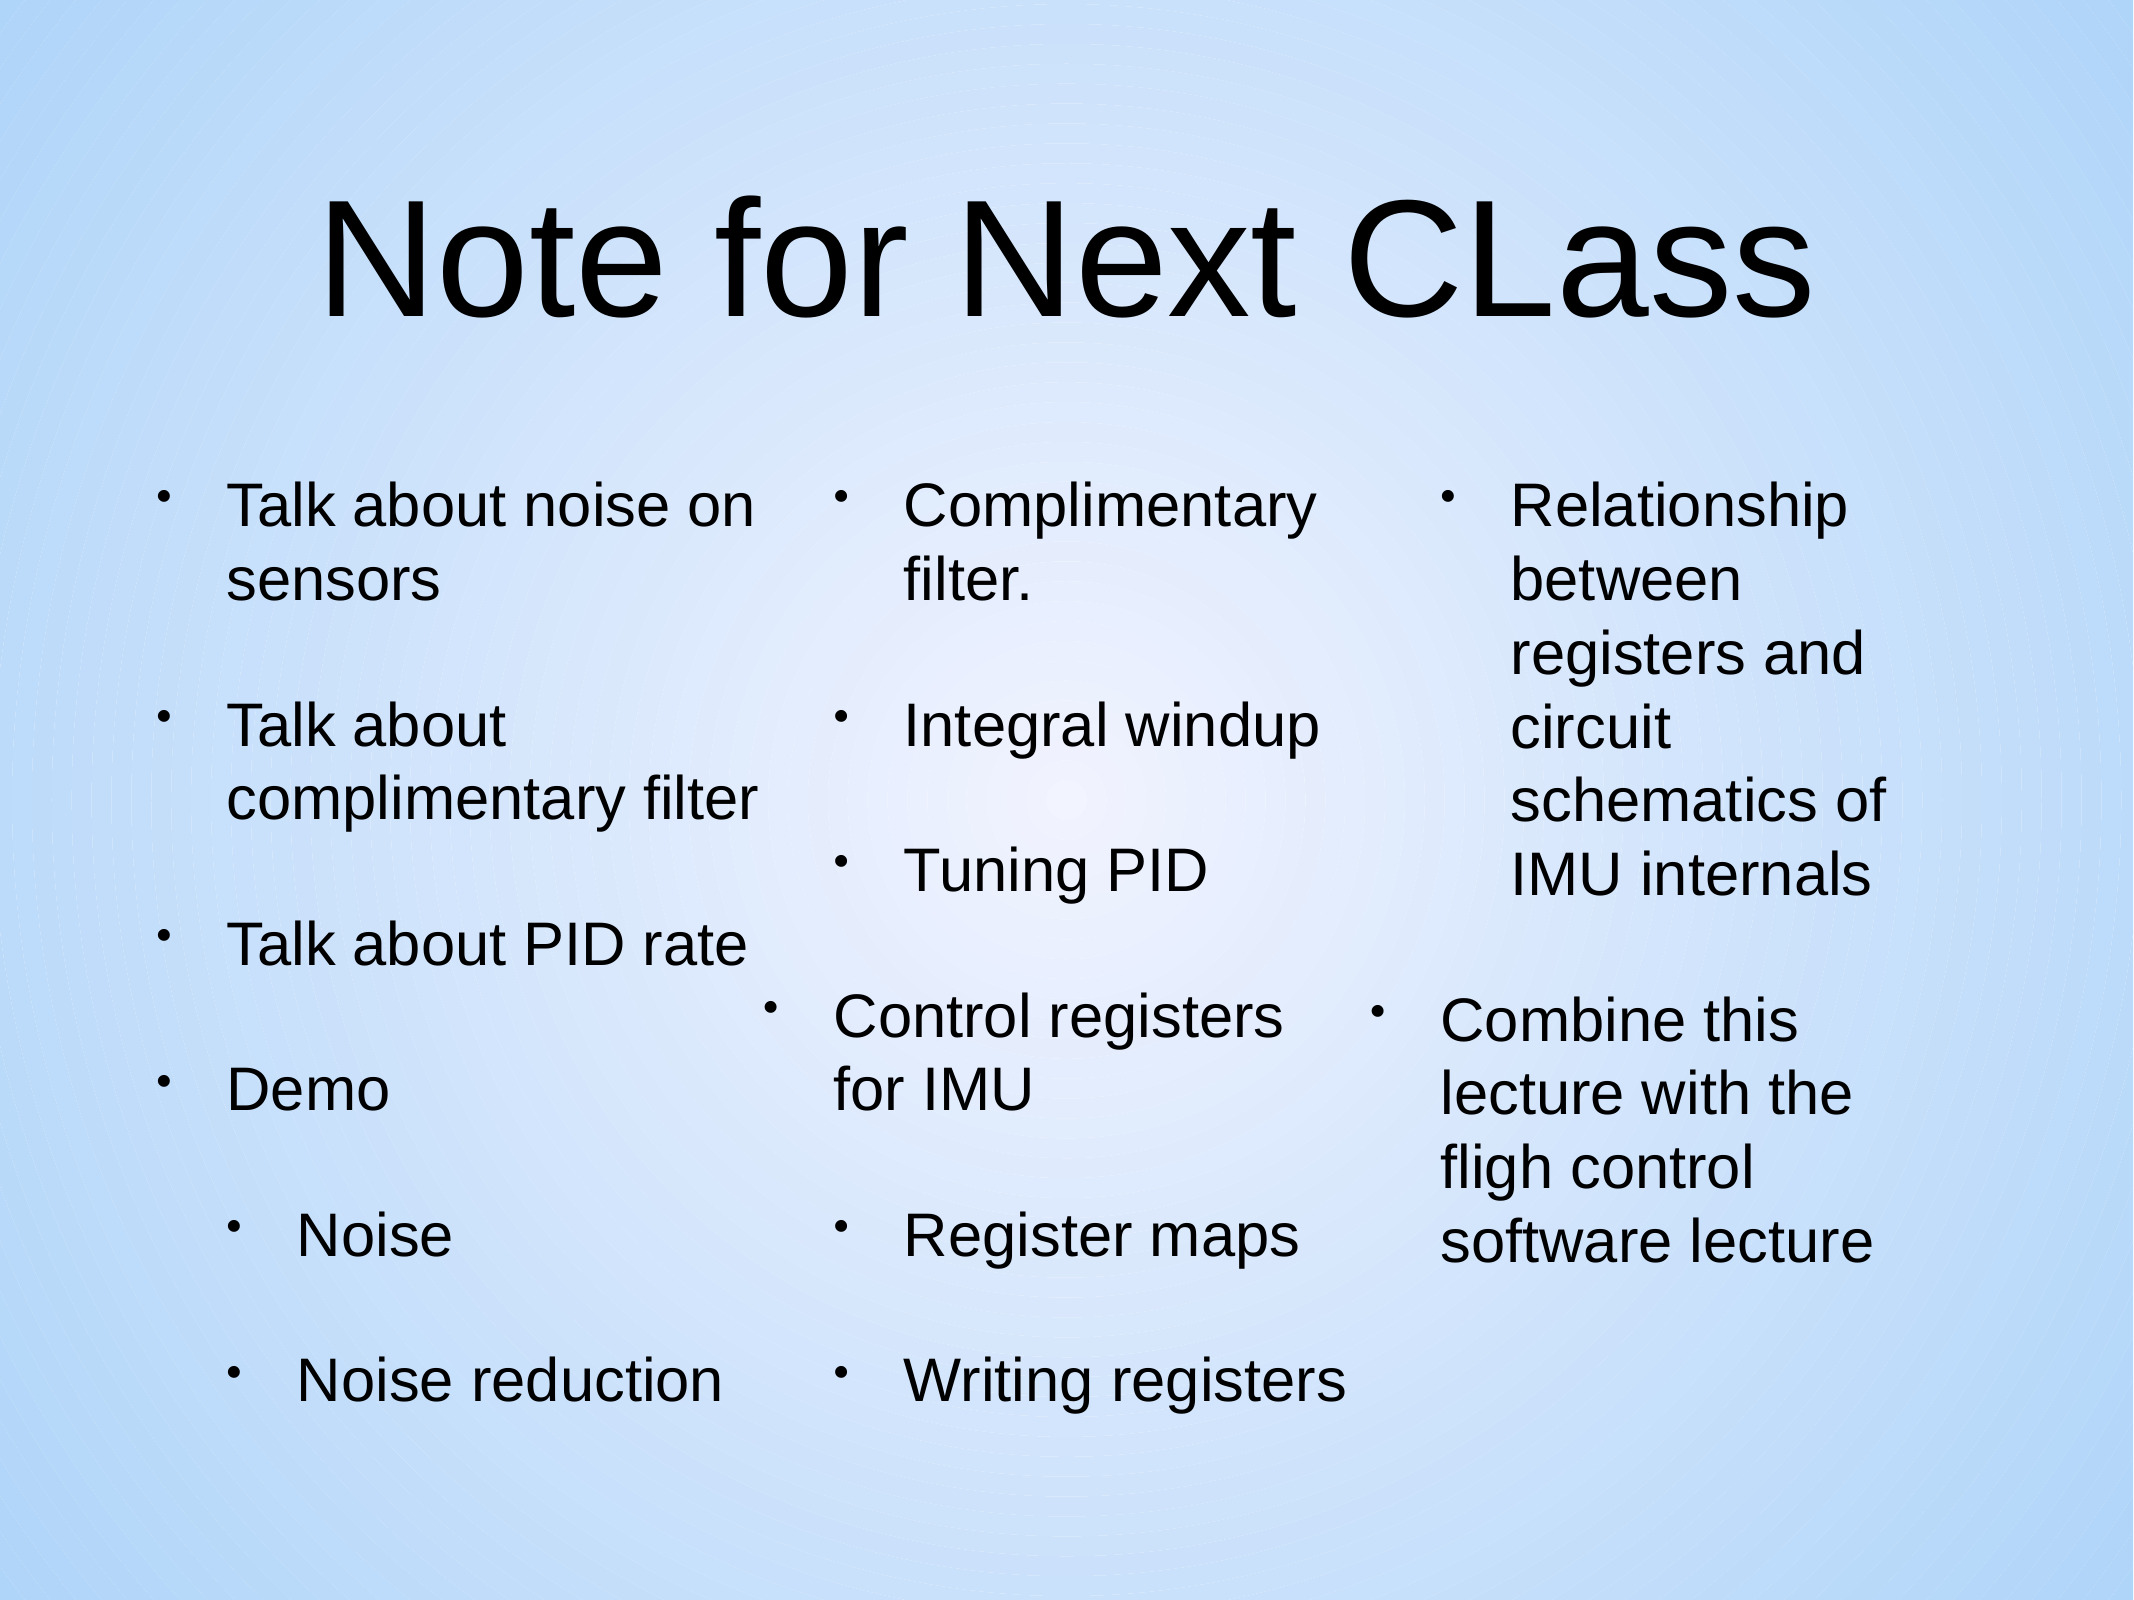

# Note for Next CLass
Talk about noise on sensors
Talk about complimentary filter
Talk about PID rate
Demo
Noise
Noise reduction
Complimentary filter.
Integral windup
Tuning PID
Control registers for IMU
Register maps
Writing registers
Relationship between registers and circuit schematics of IMU internals
Combine this lecture with the fligh control software lecture